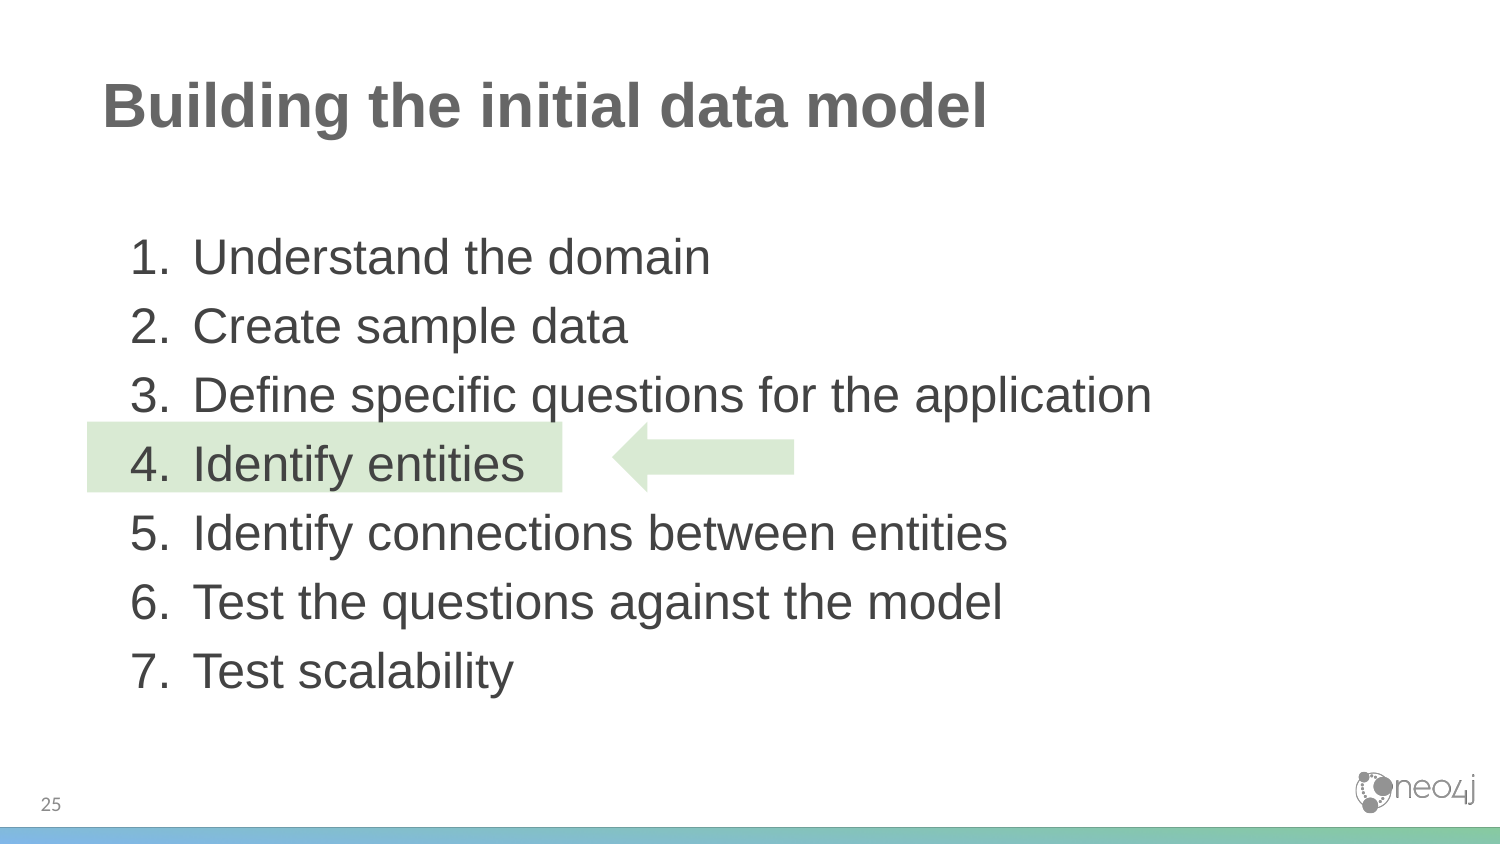

# Building the initial data model

Understand the domain
Create sample data
Define specific questions for the application
Identify entities
Identify connections between entities
Test the questions against the model
Test scalability

25